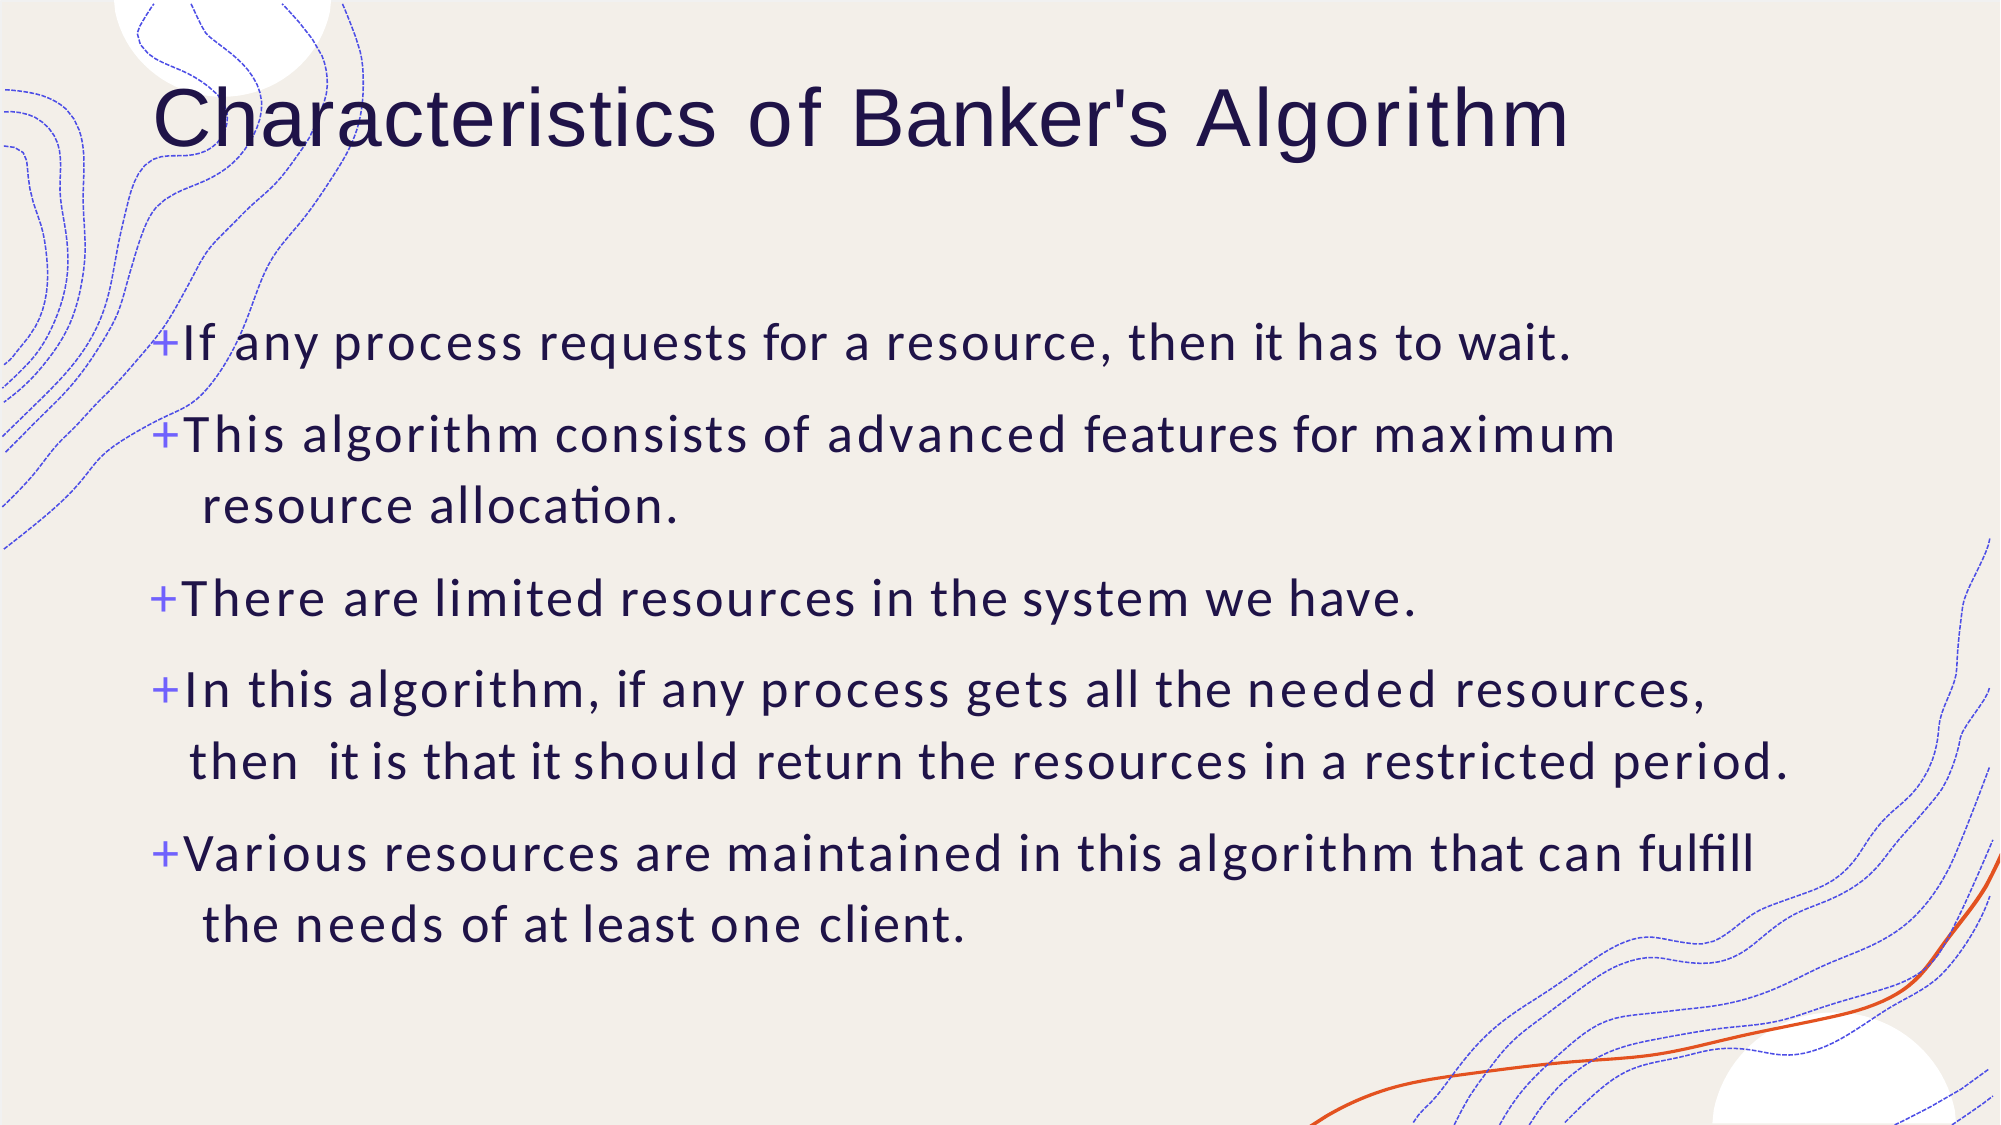

# Characteristics of Banker's Algorithm
+If any process requests for a resource, then it has to wait.
+This algorithm consists of advanced features for maximum  resource allocation.
+There are limited resources in the system we have.
+In this algorithm, if any process gets all the needed resources, then  it is that it should return the resources in a restricted period.
+Various resources are maintained in this algorithm that can fulfill  the needs of at least one client.